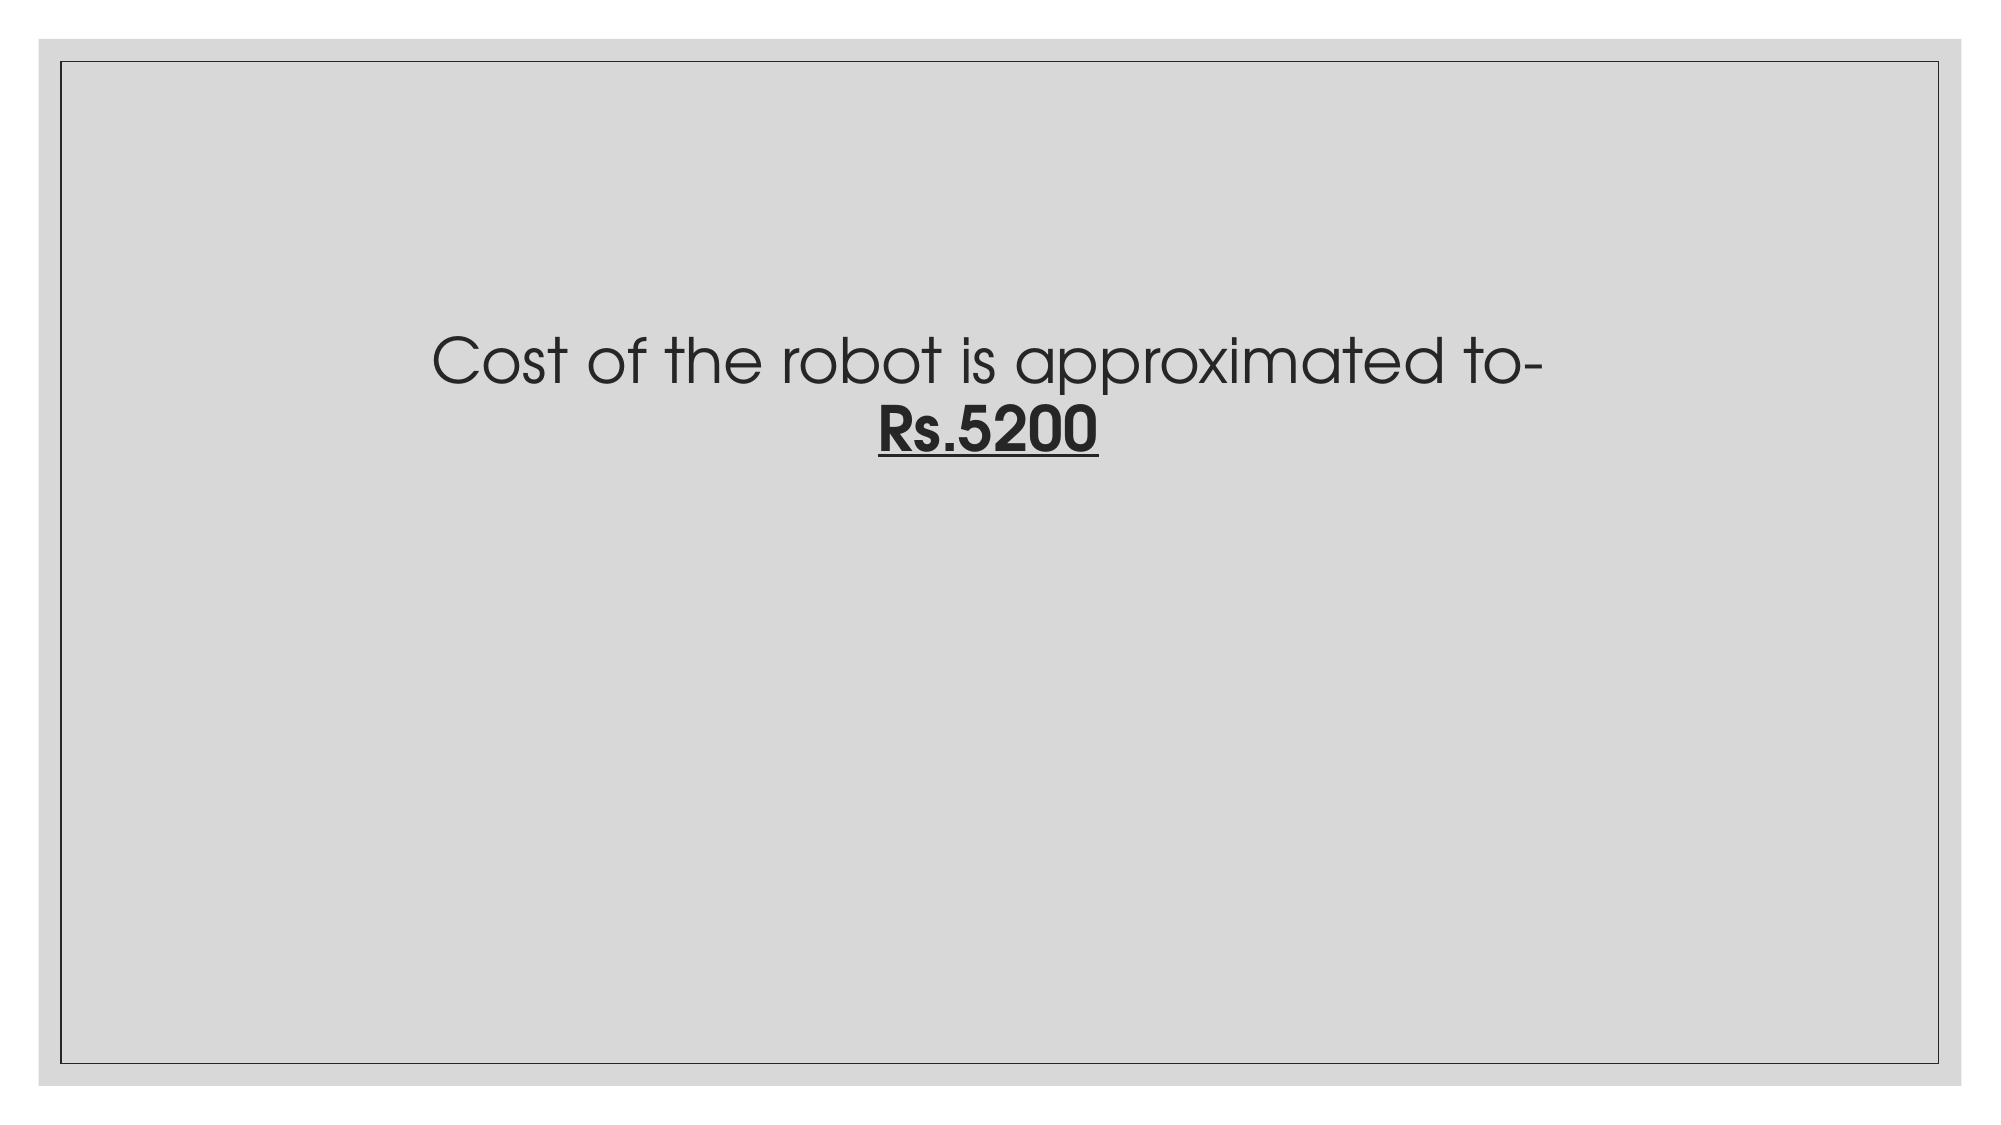

# Cost of the robot is approximated to- Rs.5200